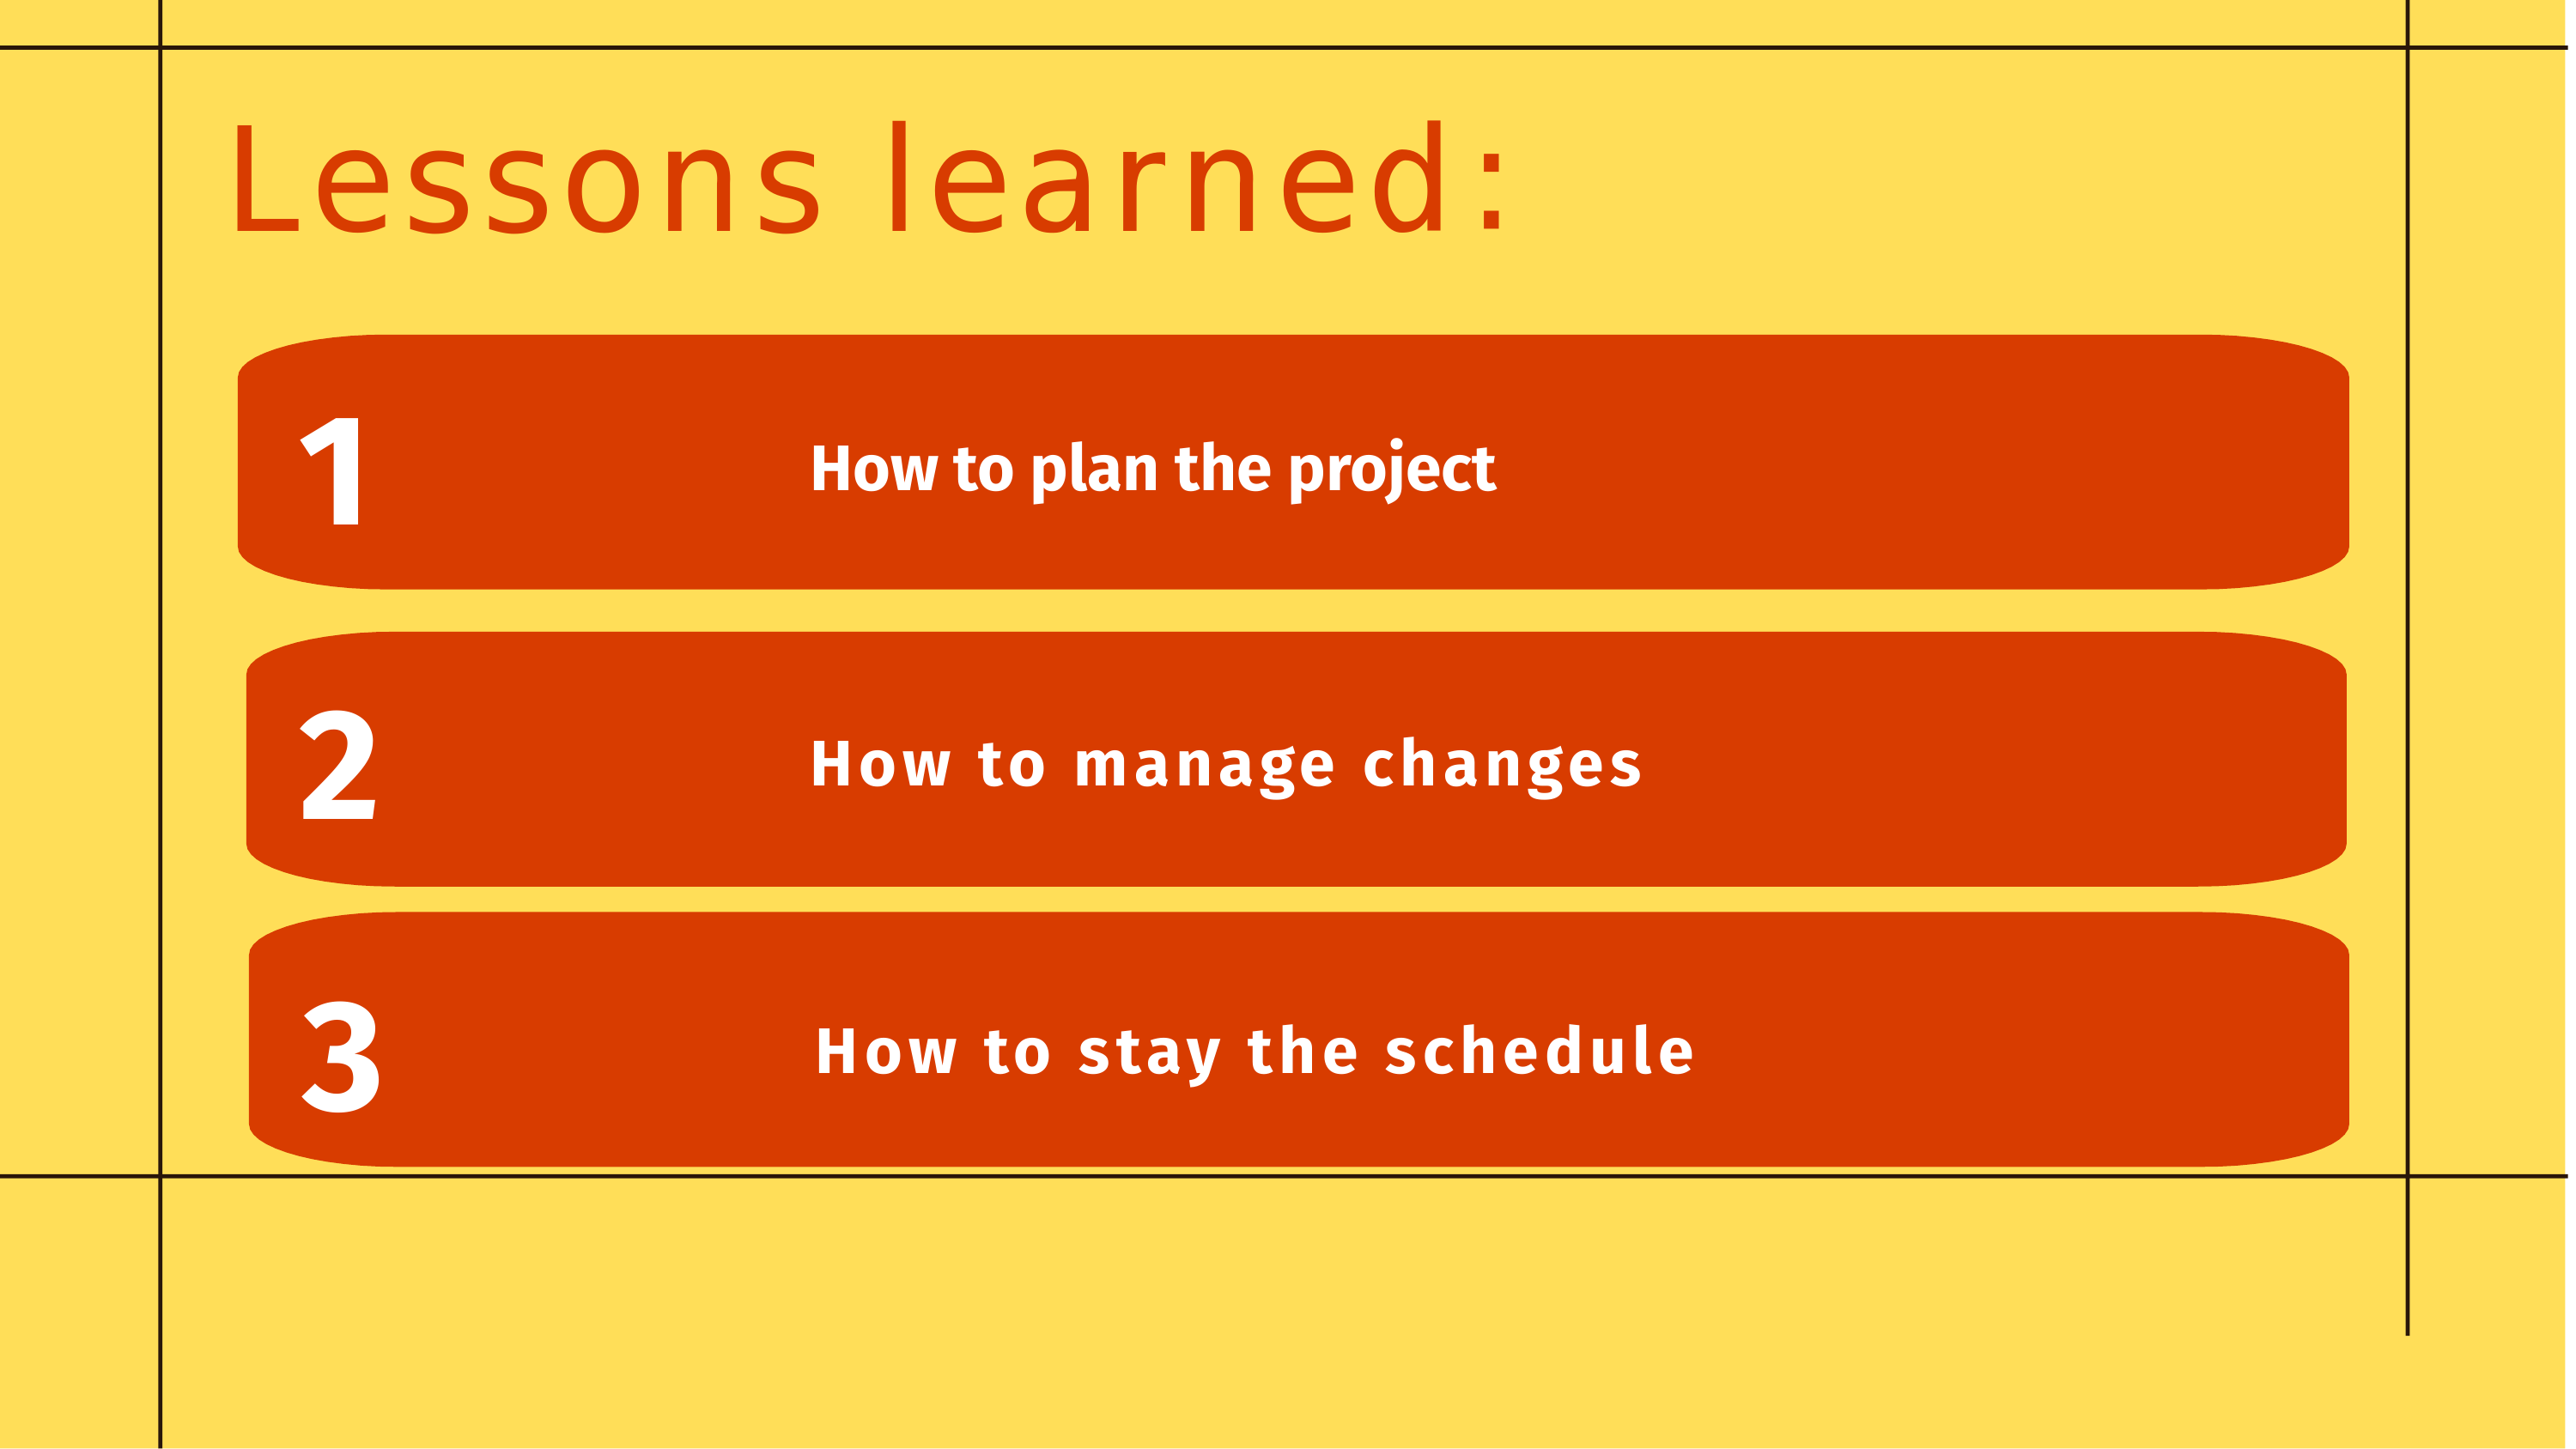

Lessons learned:

1
How to plan the project

2
How to manage changes

3
How to stay the schedule